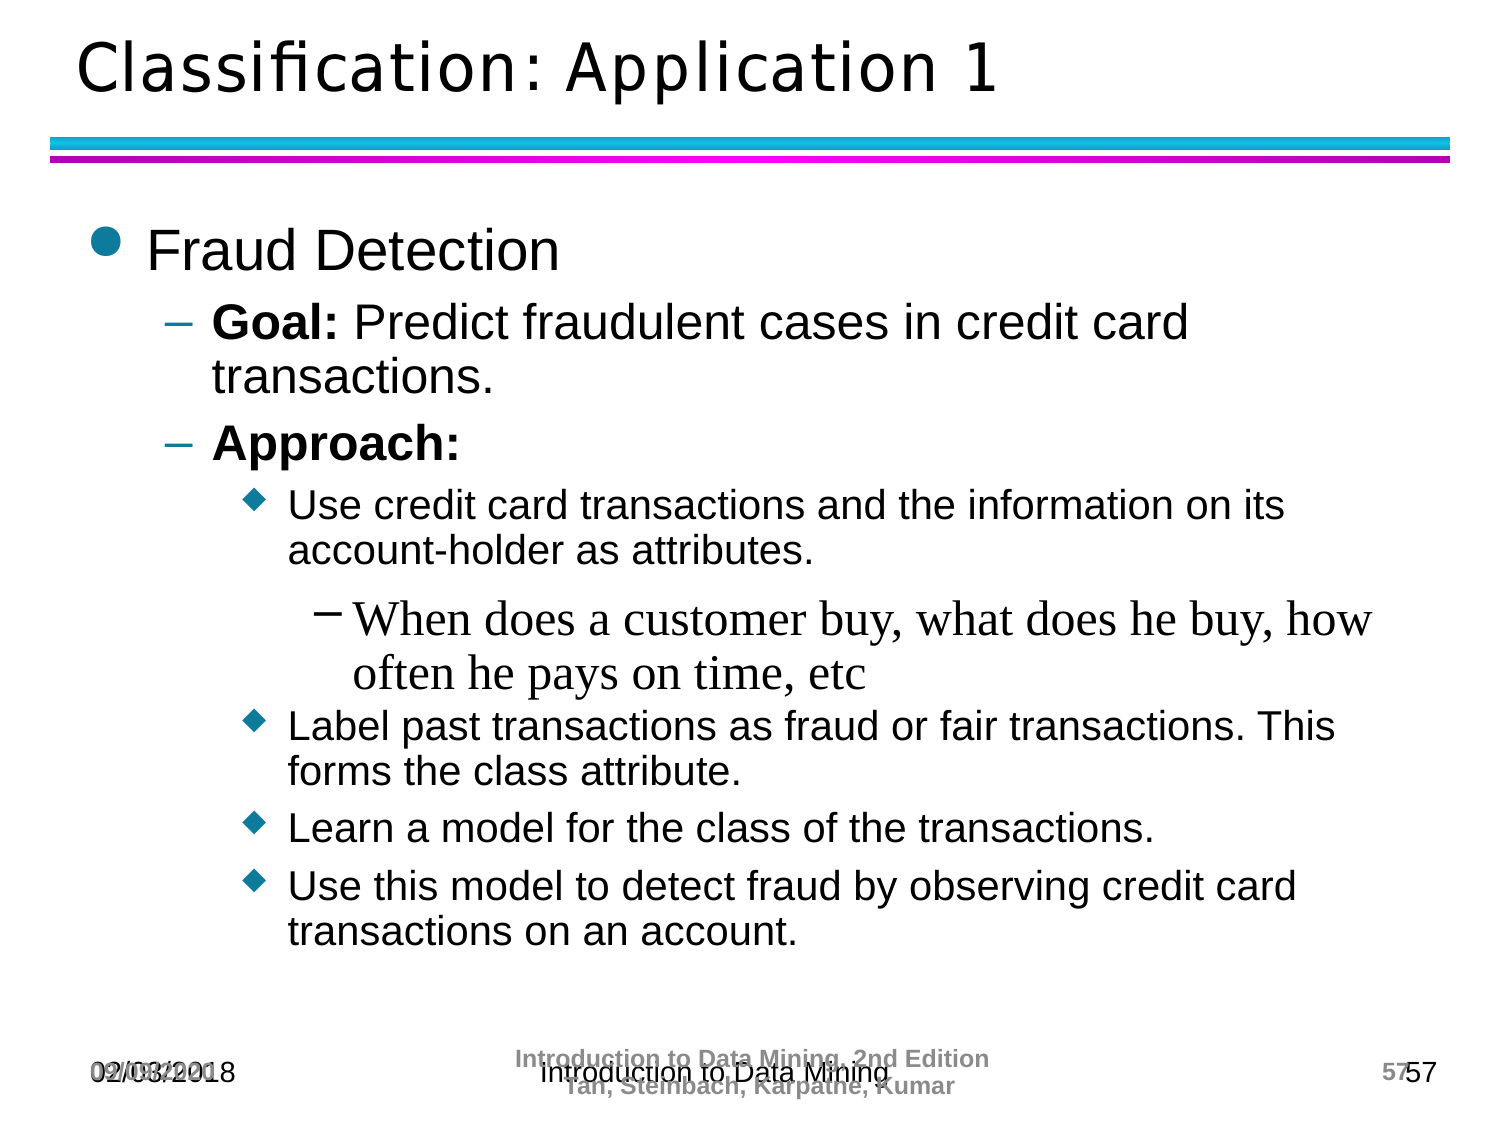

# Classification: Application 1
Fraud Detection
Goal: Predict fraudulent cases in credit card transactions.
Approach:
Use credit card transactions and the information on its account-holder as attributes.
When does a customer buy, what does he buy, how often he pays on time, etc
Label past transactions as fraud or fair transactions. This forms the class attribute.
Learn a model for the class of the transactions.
Use this model to detect fraud by observing credit card transactions on an account.
09/09/2020
Introduction to Data Mining, 2nd Edition   Tan, Steinbach, Karpatne, Kumar
57